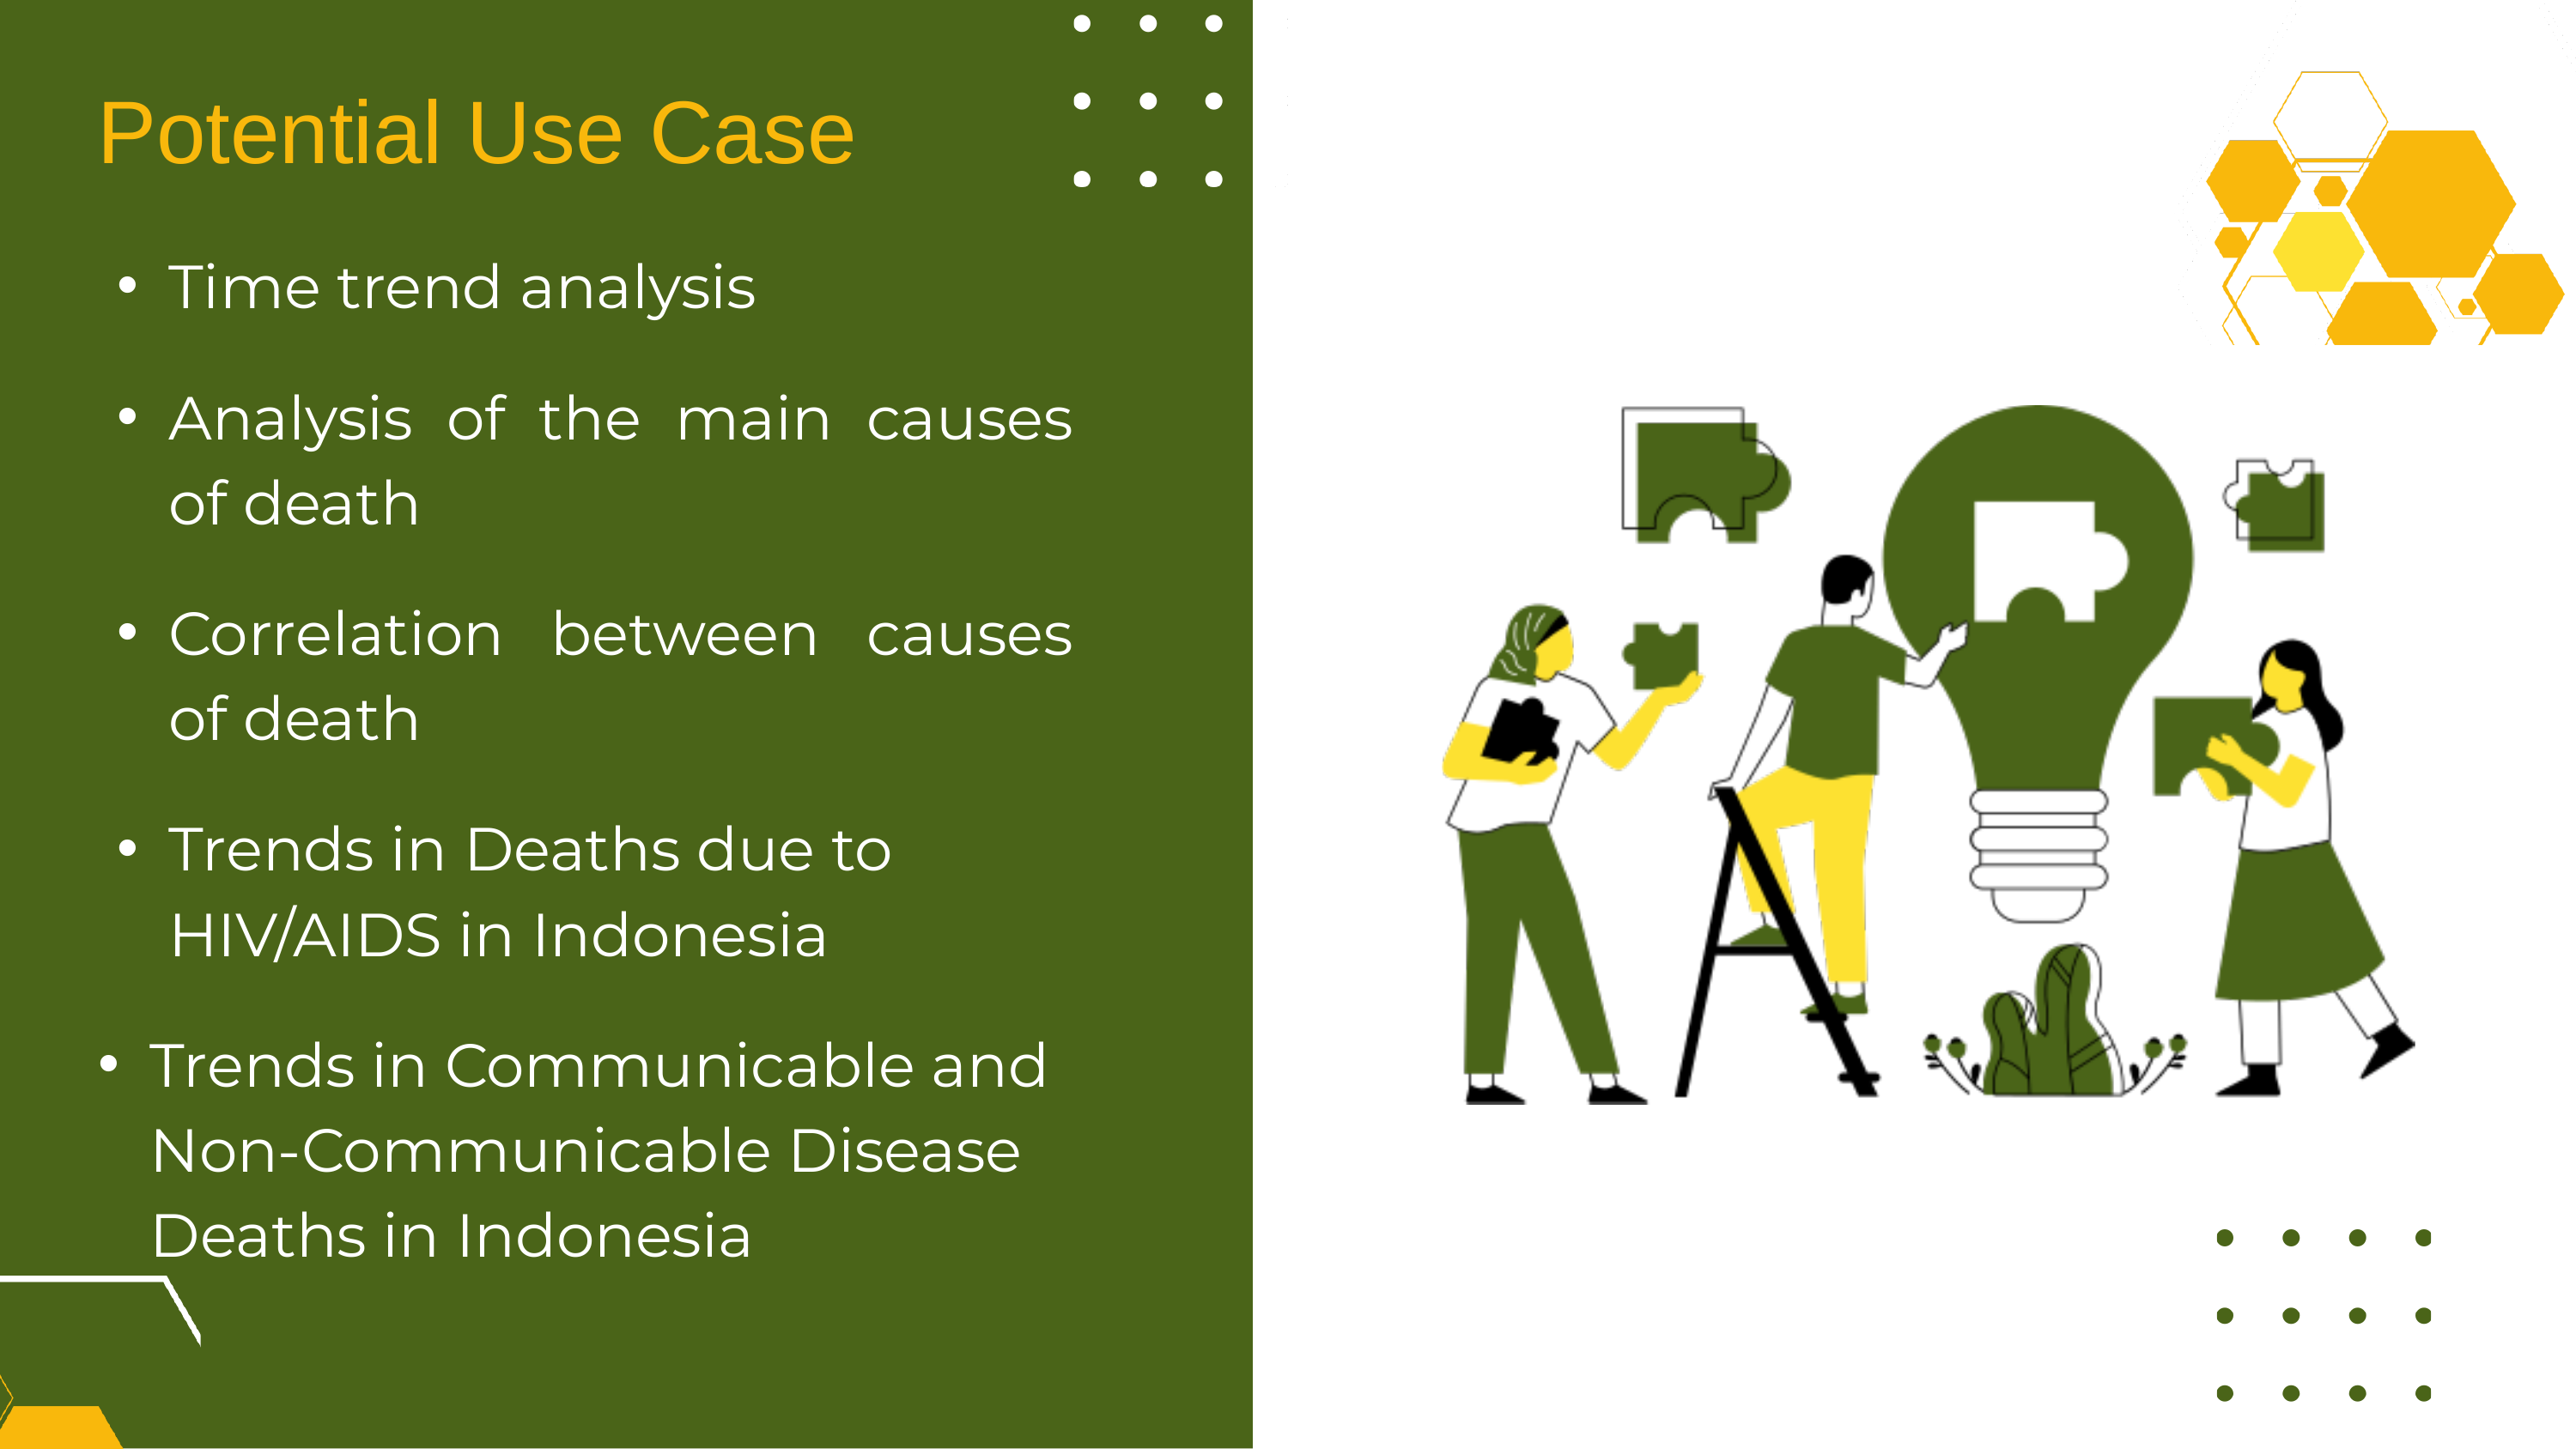

Potential Use Case
Time trend analysis
Analysis of the main causes of death

Correlation between causes of death
Trends in Deaths due to HIV/AIDS in Indonesia
Trends in Communicable and Non-Communicable Disease Deaths in Indonesia